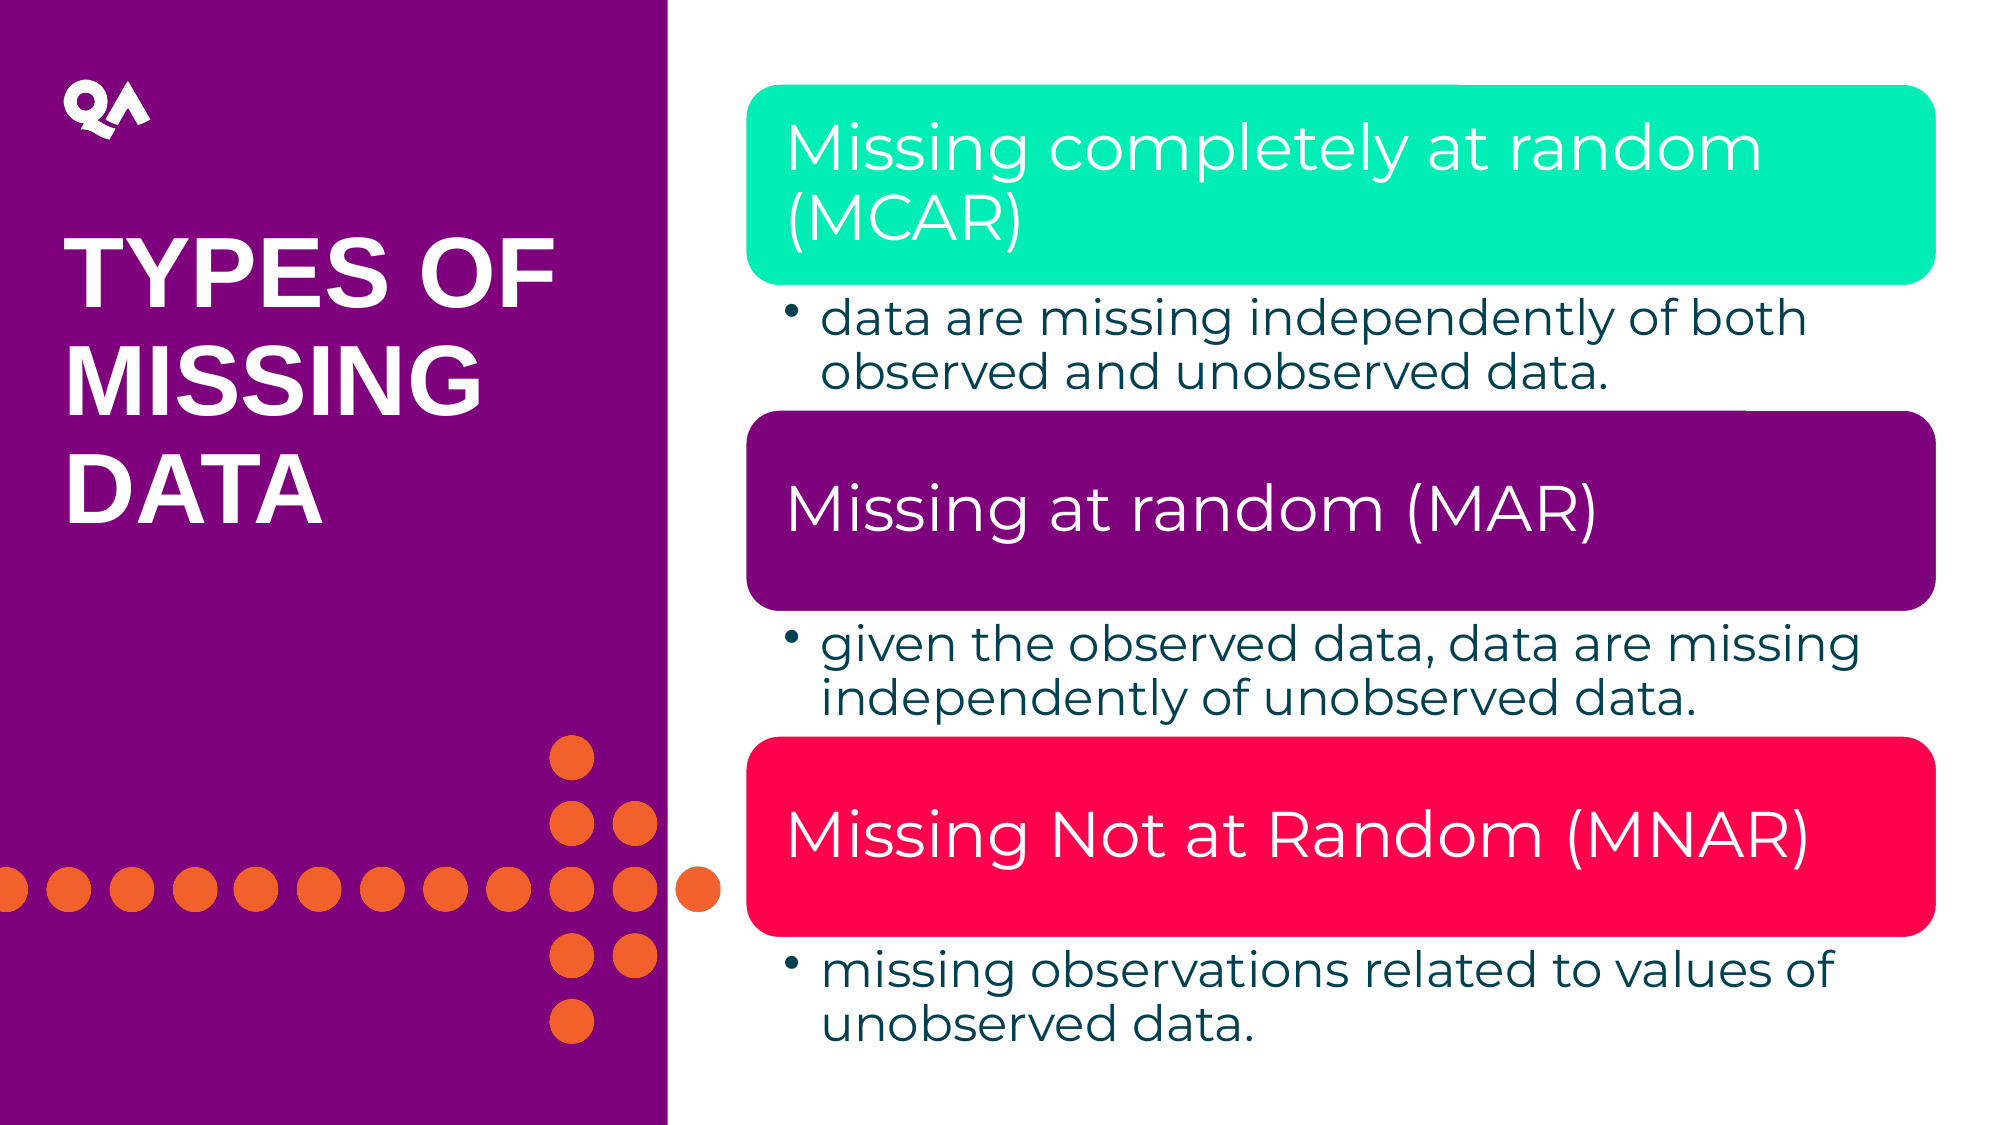

Missing completely at random (MCAR)
data are missing independently of both observed and unobserved data.
Missing at random (MAR)
given the observed data, data are missing independently of unobserved data.
Missing Not at Random (MNAR)
missing observations related to values of unobserved data.
Types of missing data